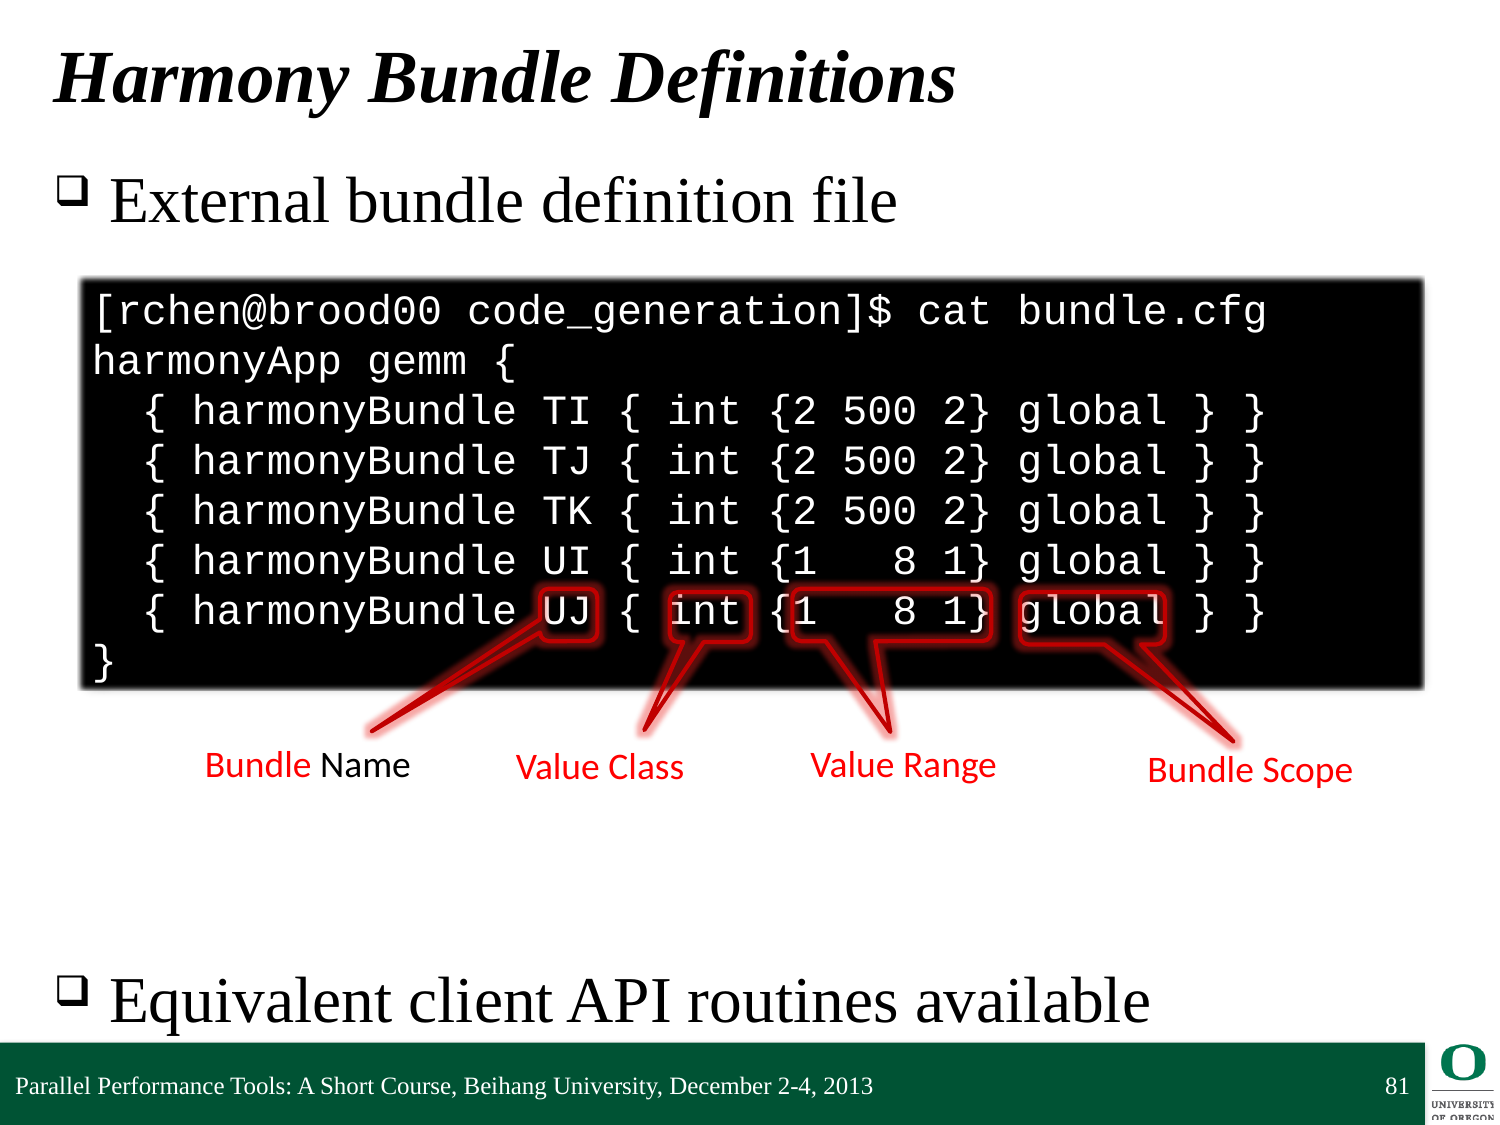

# Harmony Bundle Definitions
External bundle definition file

Equivalent client API routines available
[rchen@brood00 code_generation]$ cat bundle.cfg
harmonyApp gemm {
  { harmonyBundle TI { int {2 500 2} global } }
  { harmonyBundle TJ { int {2 500 2} global } }
  { harmonyBundle TK { int {2 500 2} global } }
  { harmonyBundle UI { int {1   8 1} global } }
  { harmonyBundle UJ { int {1   8 1} global } }
}

Bundle Name

Value Range

Value Class

Bundle Scope
Parallel Performance Tools: A Short Course, Beihang University, December 2-4, 2013
81